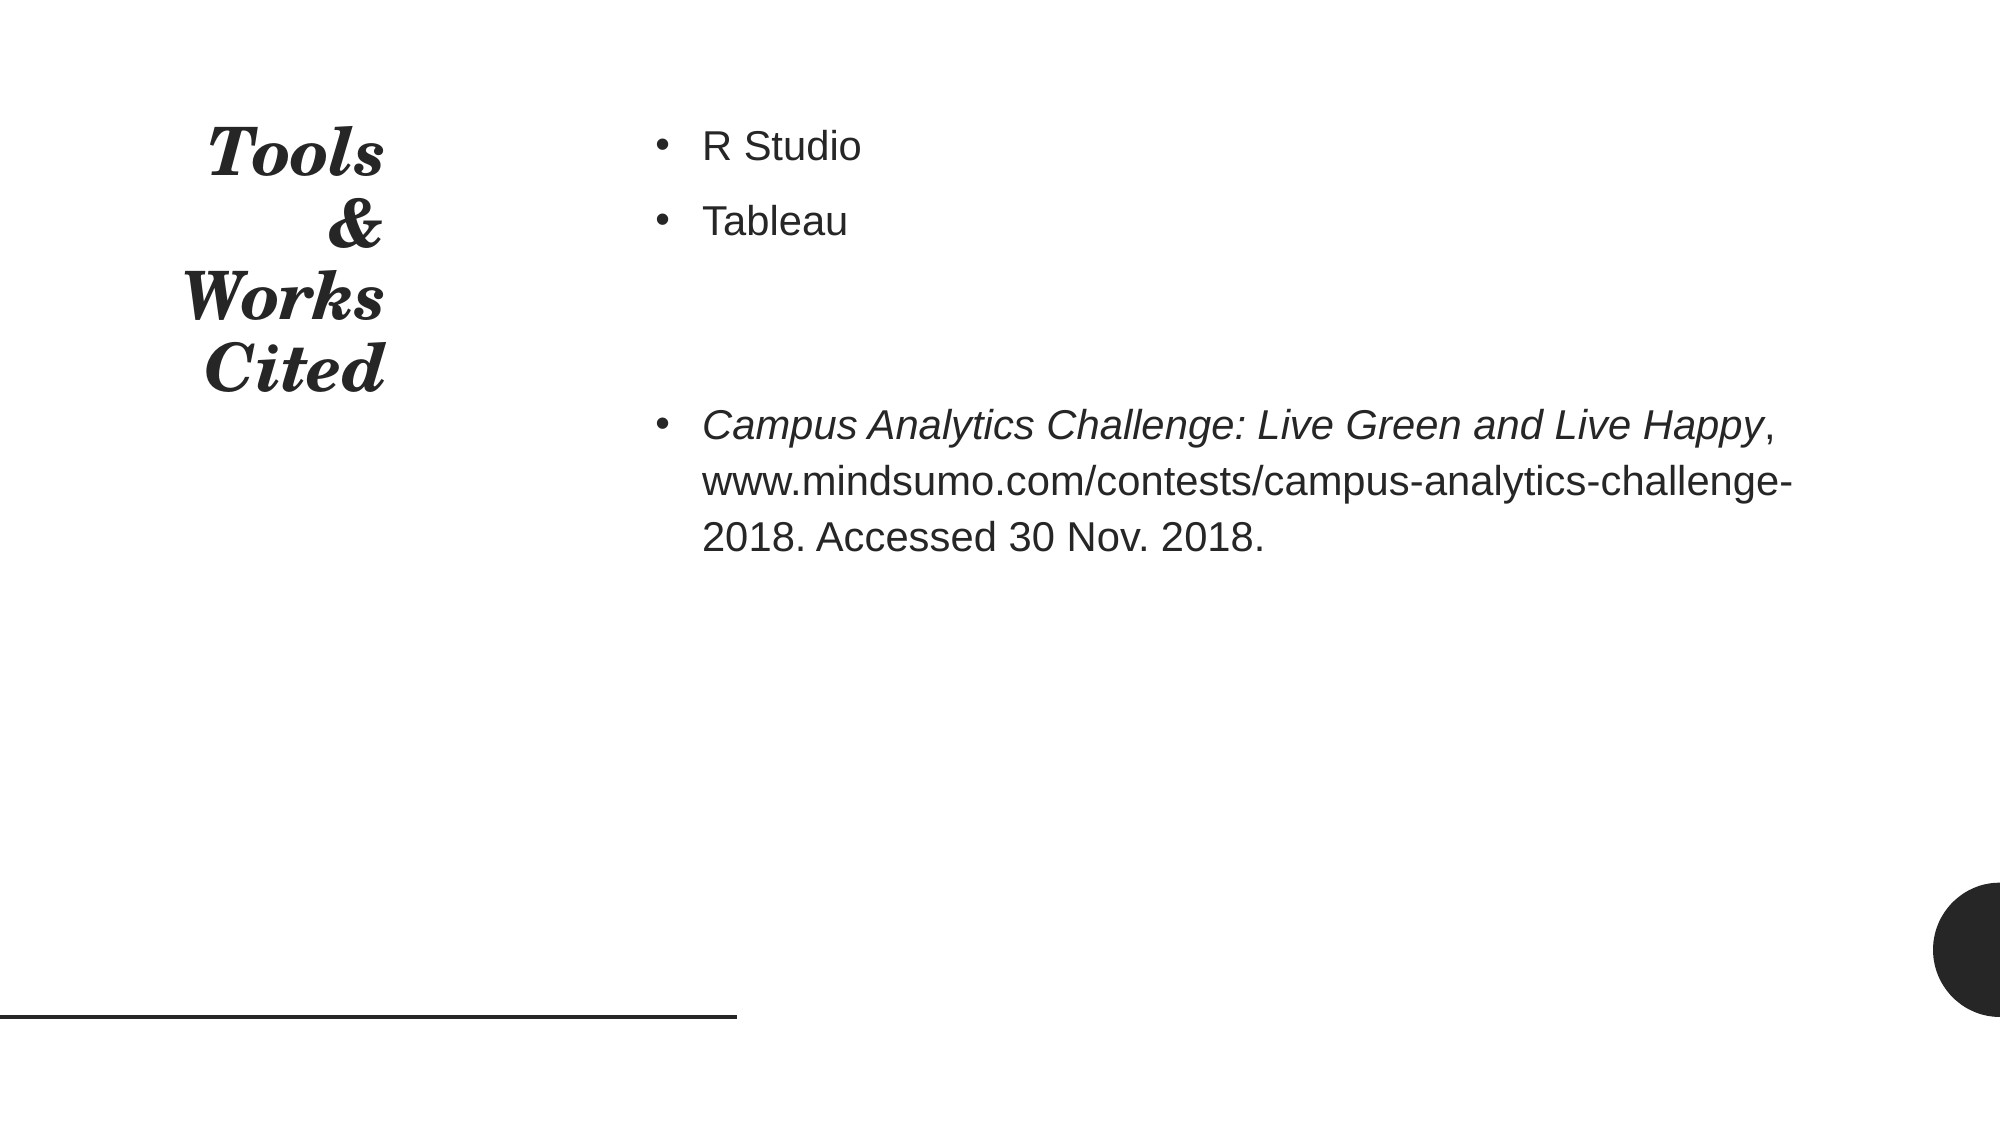

# Tools & Works Cited
R Studio
Tableau
Campus Analytics Challenge: Live Green and Live Happy, www.mindsumo.com/contests/campus-analytics-challenge-2018. Accessed 30 Nov. 2018.